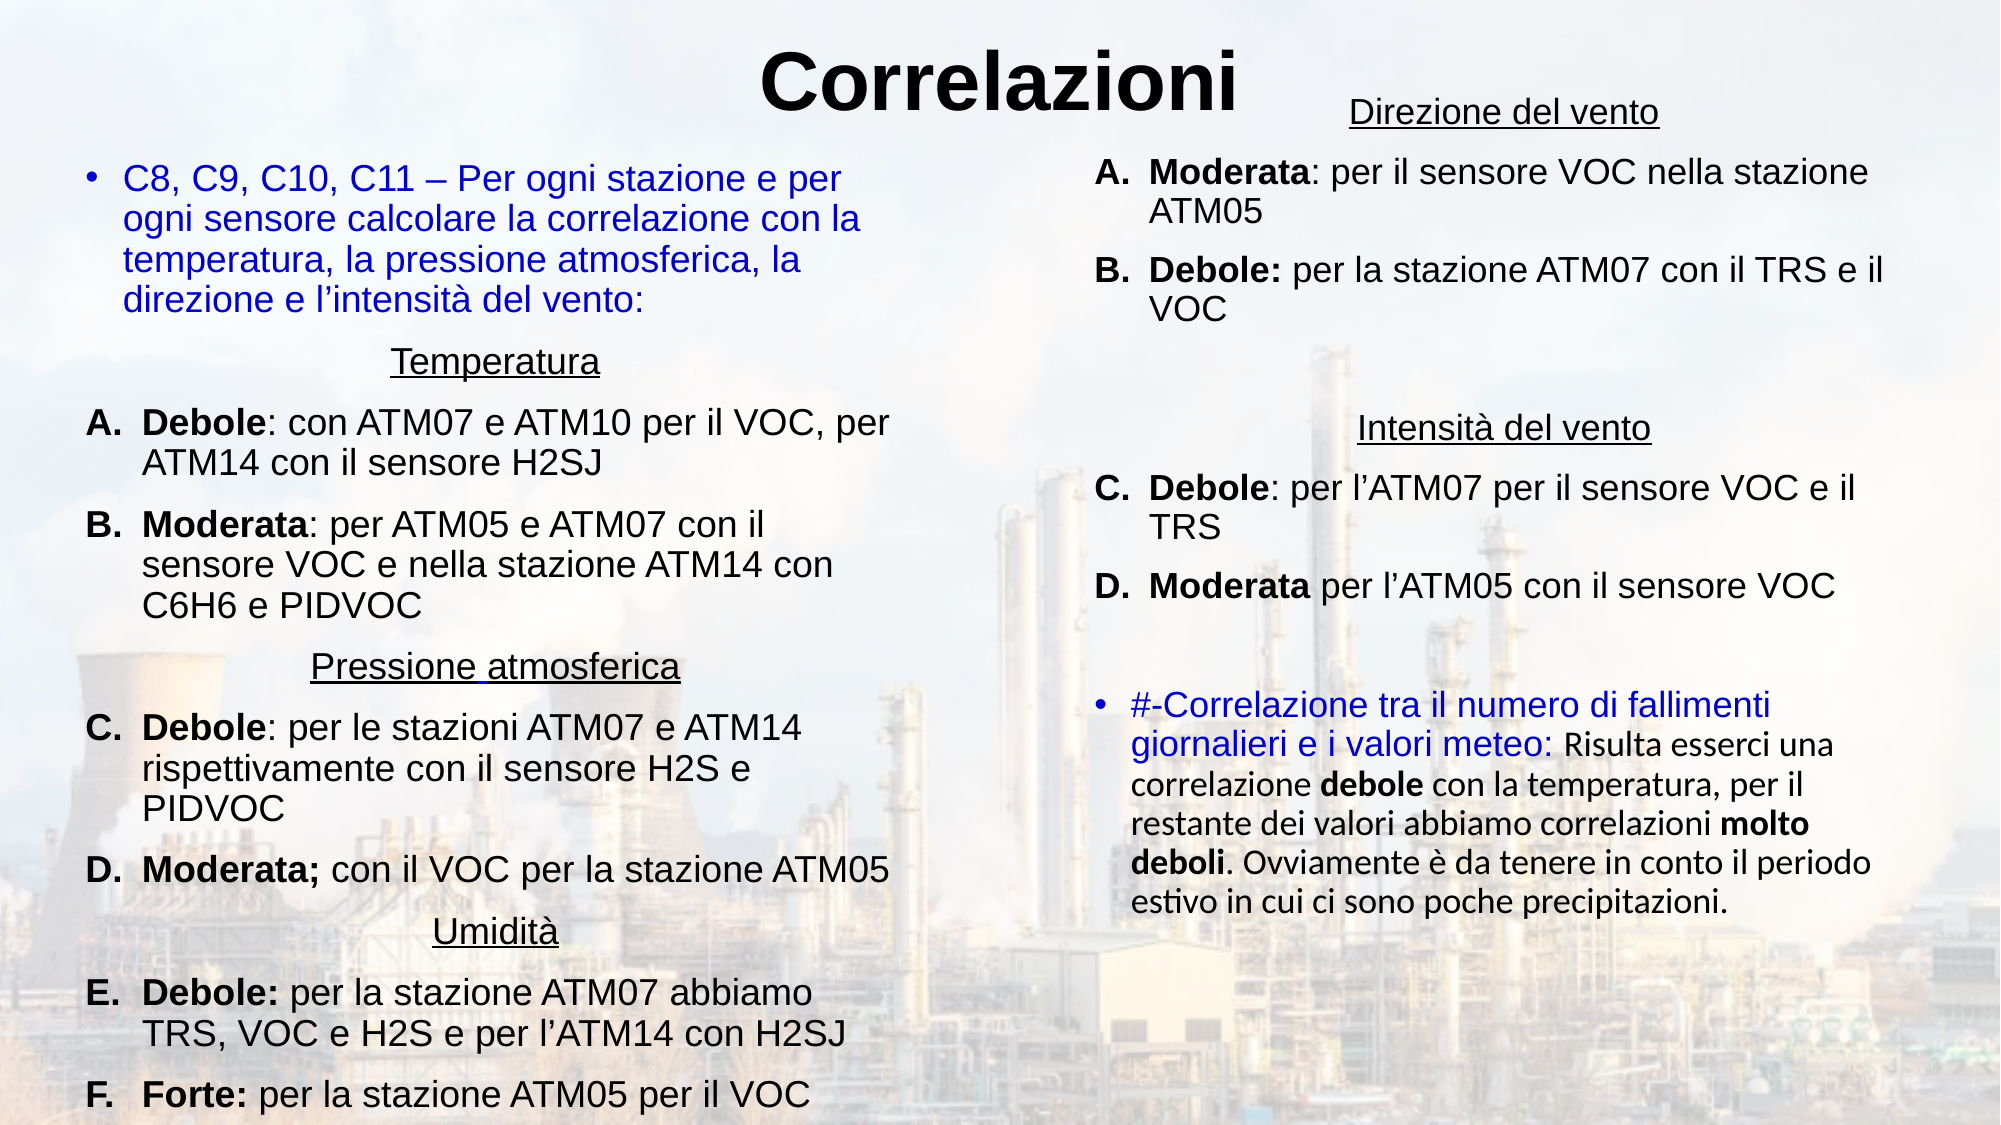

# Correlazioni

C8, C9, C10, C11 – Per ogni stazione e per ogni sensore calcolare la correlazione con la temperatura, la pressione atmosferica, la direzione e l’intensità del vento:
Temperatura
Debole: con ATM07 e ATM10 per il VOC, per ATM14 con il sensore H2SJ
Moderata: per ATM05 e ATM07 con il sensore VOC e nella stazione ATM14 con C6H6 e PIDVOC
Pressione atmosferica
Debole: per le stazioni ATM07 e ATM14 rispettivamente con il sensore H2S e PIDVOC
Moderata; con il VOC per la stazione ATM05
Umidità
Debole: per la stazione ATM07 abbiamo TRS, VOC e H2S e per l’ATM14 con H2SJ
Forte: per la stazione ATM05 per il VOC

Direzione del vento
Moderata: per il sensore VOC nella stazione ATM05
Debole: per la stazione ATM07 con il TRS e il VOC

Intensità del vento
Debole: per l’ATM07 per il sensore VOC e il TRS
Moderata per l’ATM05 con il sensore VOC

#-Correlazione tra il numero di fallimenti giornalieri e i valori meteo: Risulta esserci una correlazione debole con la temperatura, per il restante dei valori abbiamo correlazioni molto deboli. Ovviamente è da tenere in conto il periodo estivo in cui ci sono poche precipitazioni.